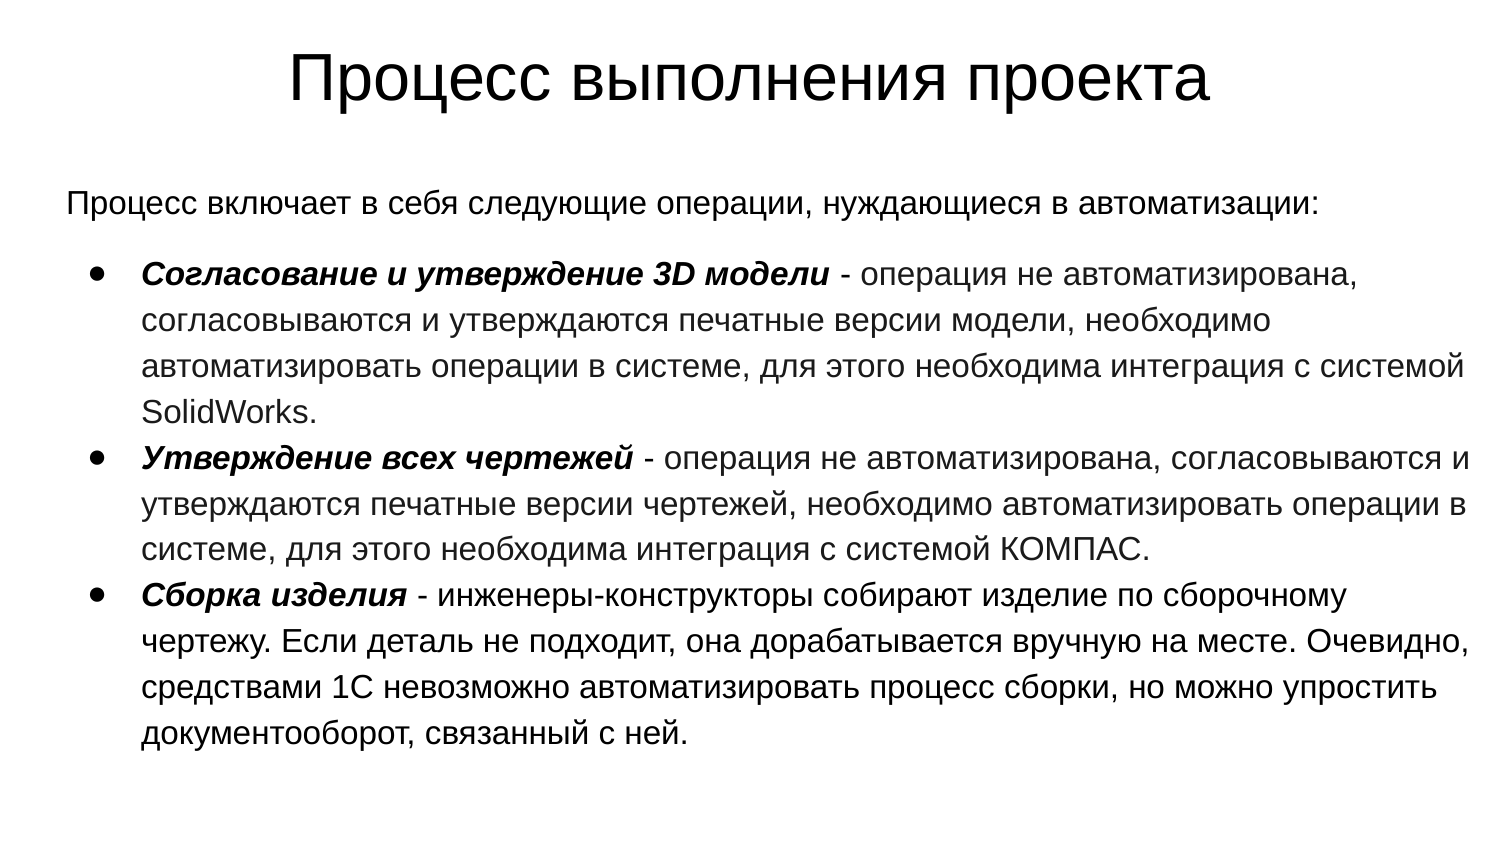

# Процесс выполнения проекта
Процесс включает в себя следующие операции, нуждающиеся в автоматизации:
Согласование и утверждение 3D модели - операция не автоматизирована, согласовываются и утверждаются печатные версии модели, необходимо автоматизировать операции в системе, для этого необходима интеграция с системой SolidWorks.
Утверждение всех чертежей - операция не автоматизирована, согласовываются и утверждаются печатные версии чертежей, необходимо автоматизировать операции в системе, для этого необходима интеграция с системой КОМПАС.
Сборка изделия - инженеры-конструкторы собирают изделие по сборочному чертежу. Если деталь не подходит, она дорабатывается вручную на месте. Очевидно, средствами 1С невозможно автоматизировать процесс сборки, но можно упростить документооборот, связанный с ней.